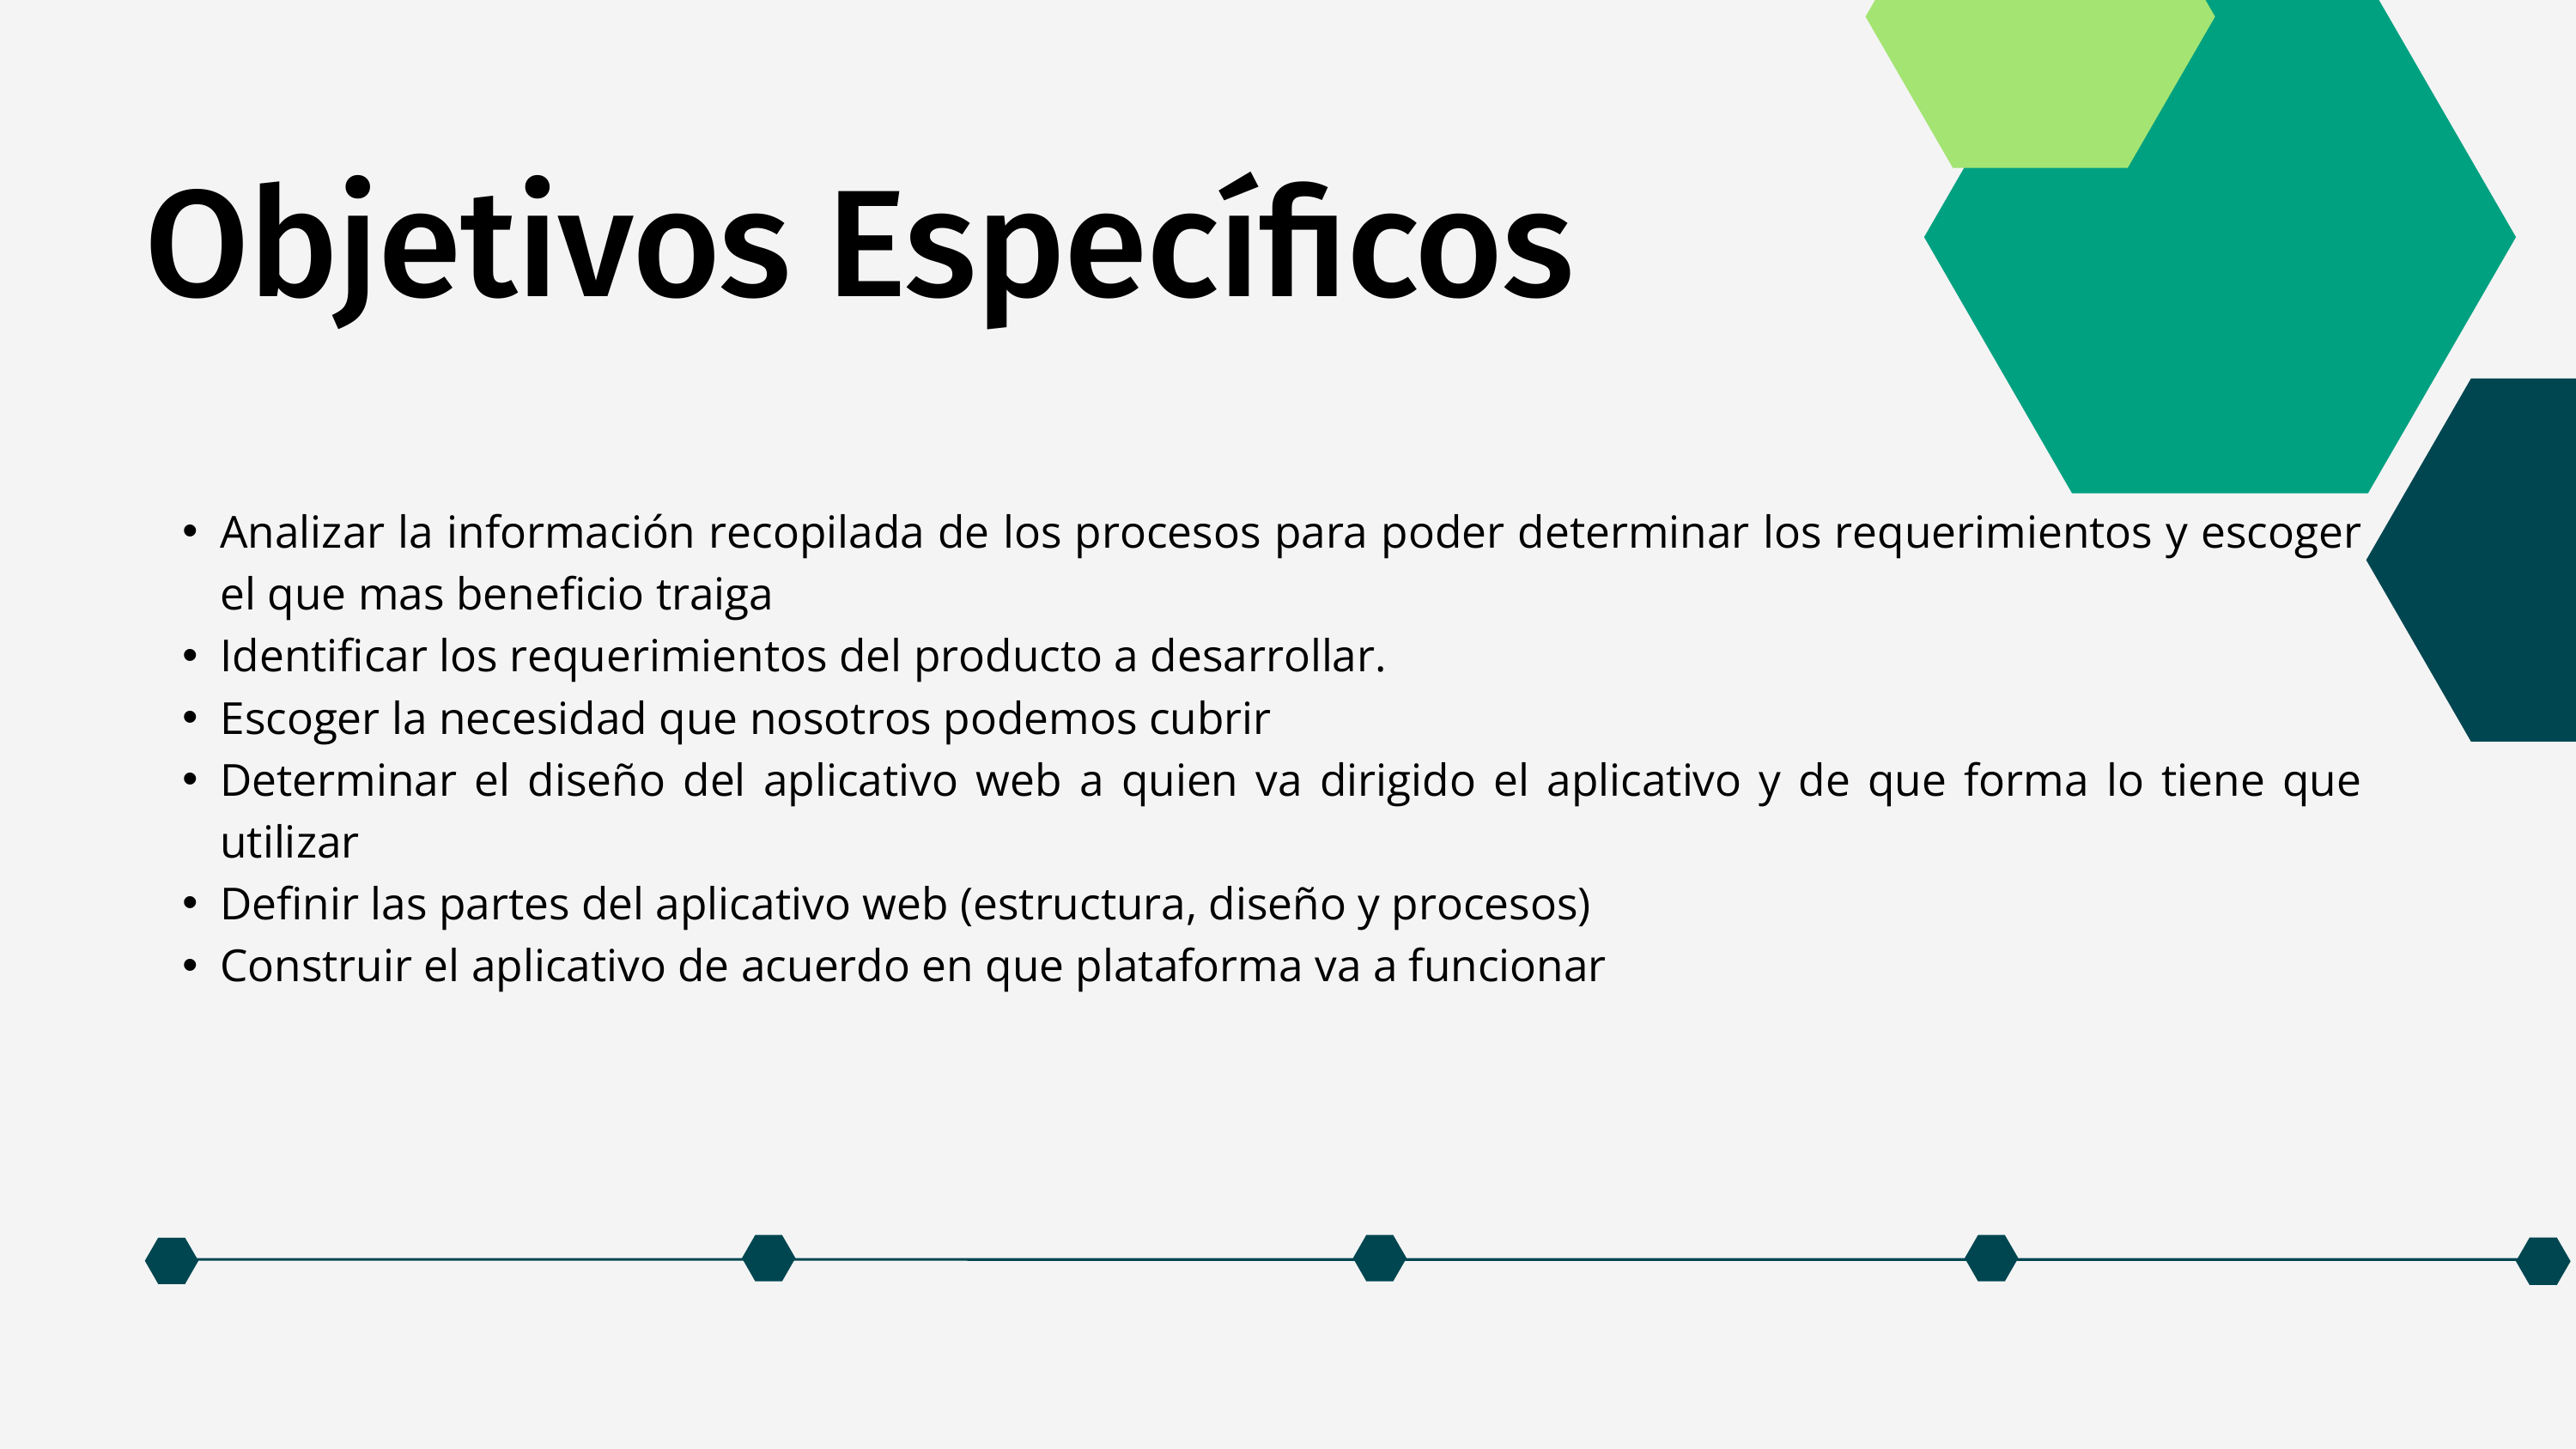

Objetivos Específicos

Analizar la información recopilada de los procesos para poder determinar los requerimientos y escoger el que mas beneficio traiga
Identificar los requerimientos del producto a desarrollar.
Escoger la necesidad que nosotros podemos cubrir
Determinar el diseño del aplicativo web a quien va dirigido el aplicativo y de que forma lo tiene que utilizar
Definir las partes del aplicativo web (estructura, diseño y procesos)
Construir el aplicativo de acuerdo en que plataforma va a funcionar